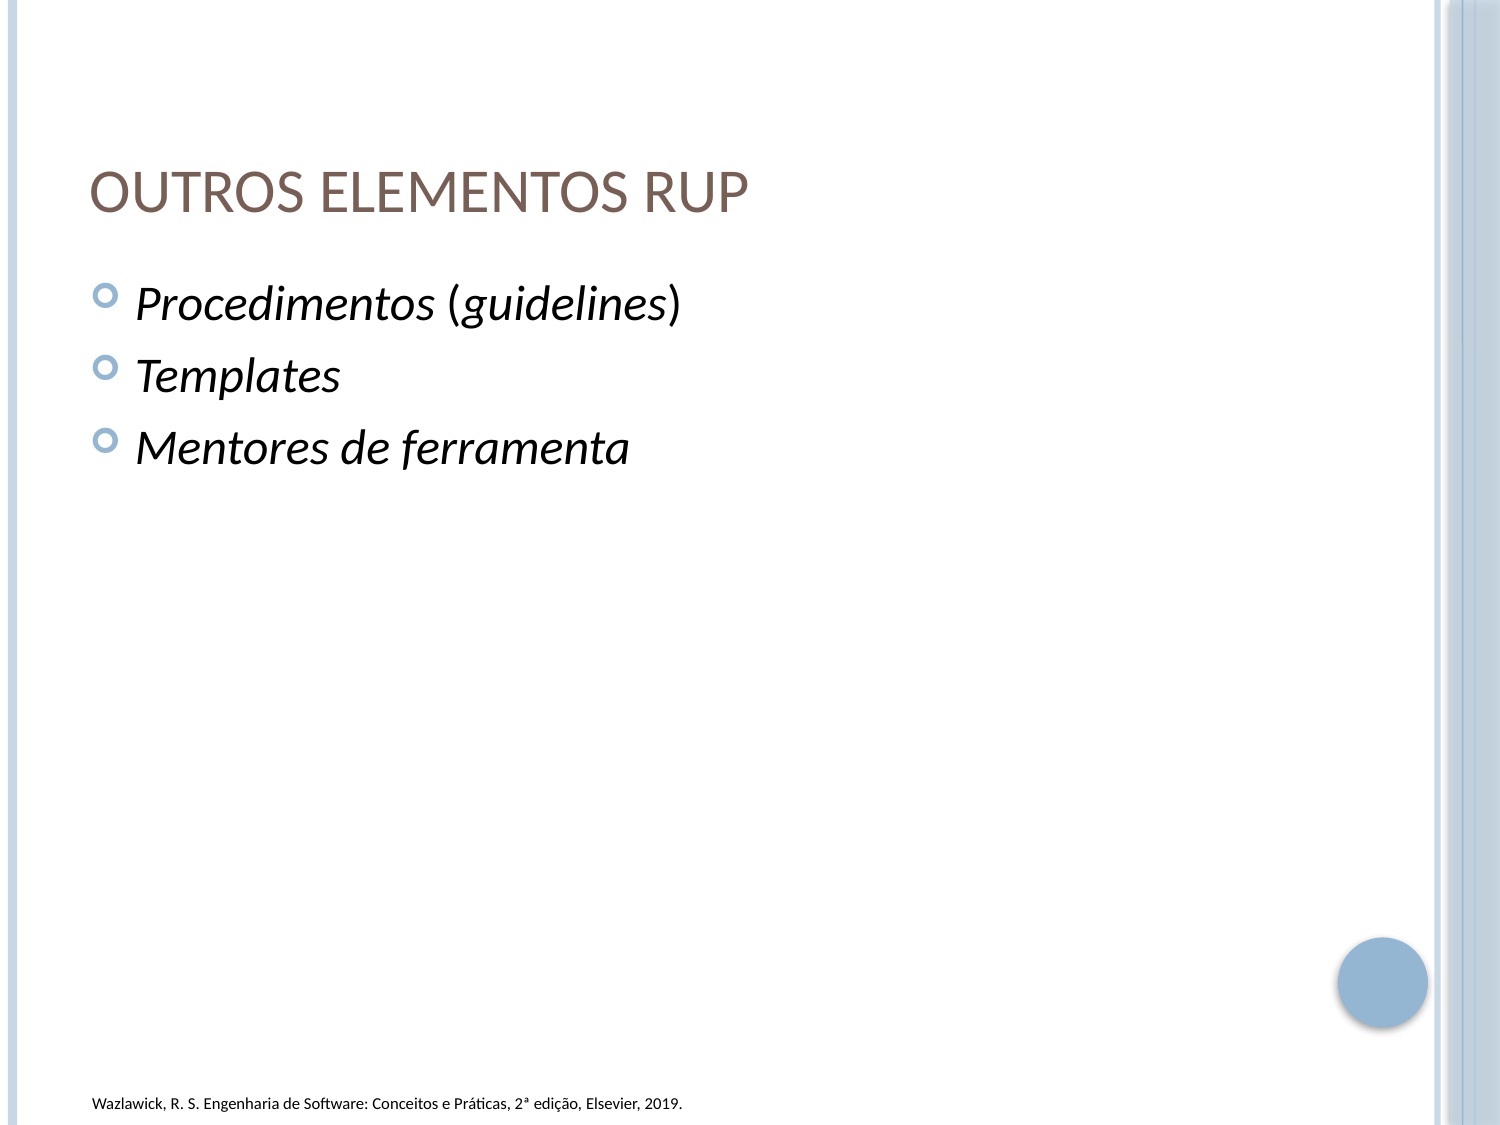

# Outros elementos RUP
Procedimentos (guidelines)
Templates
Mentores de ferramenta